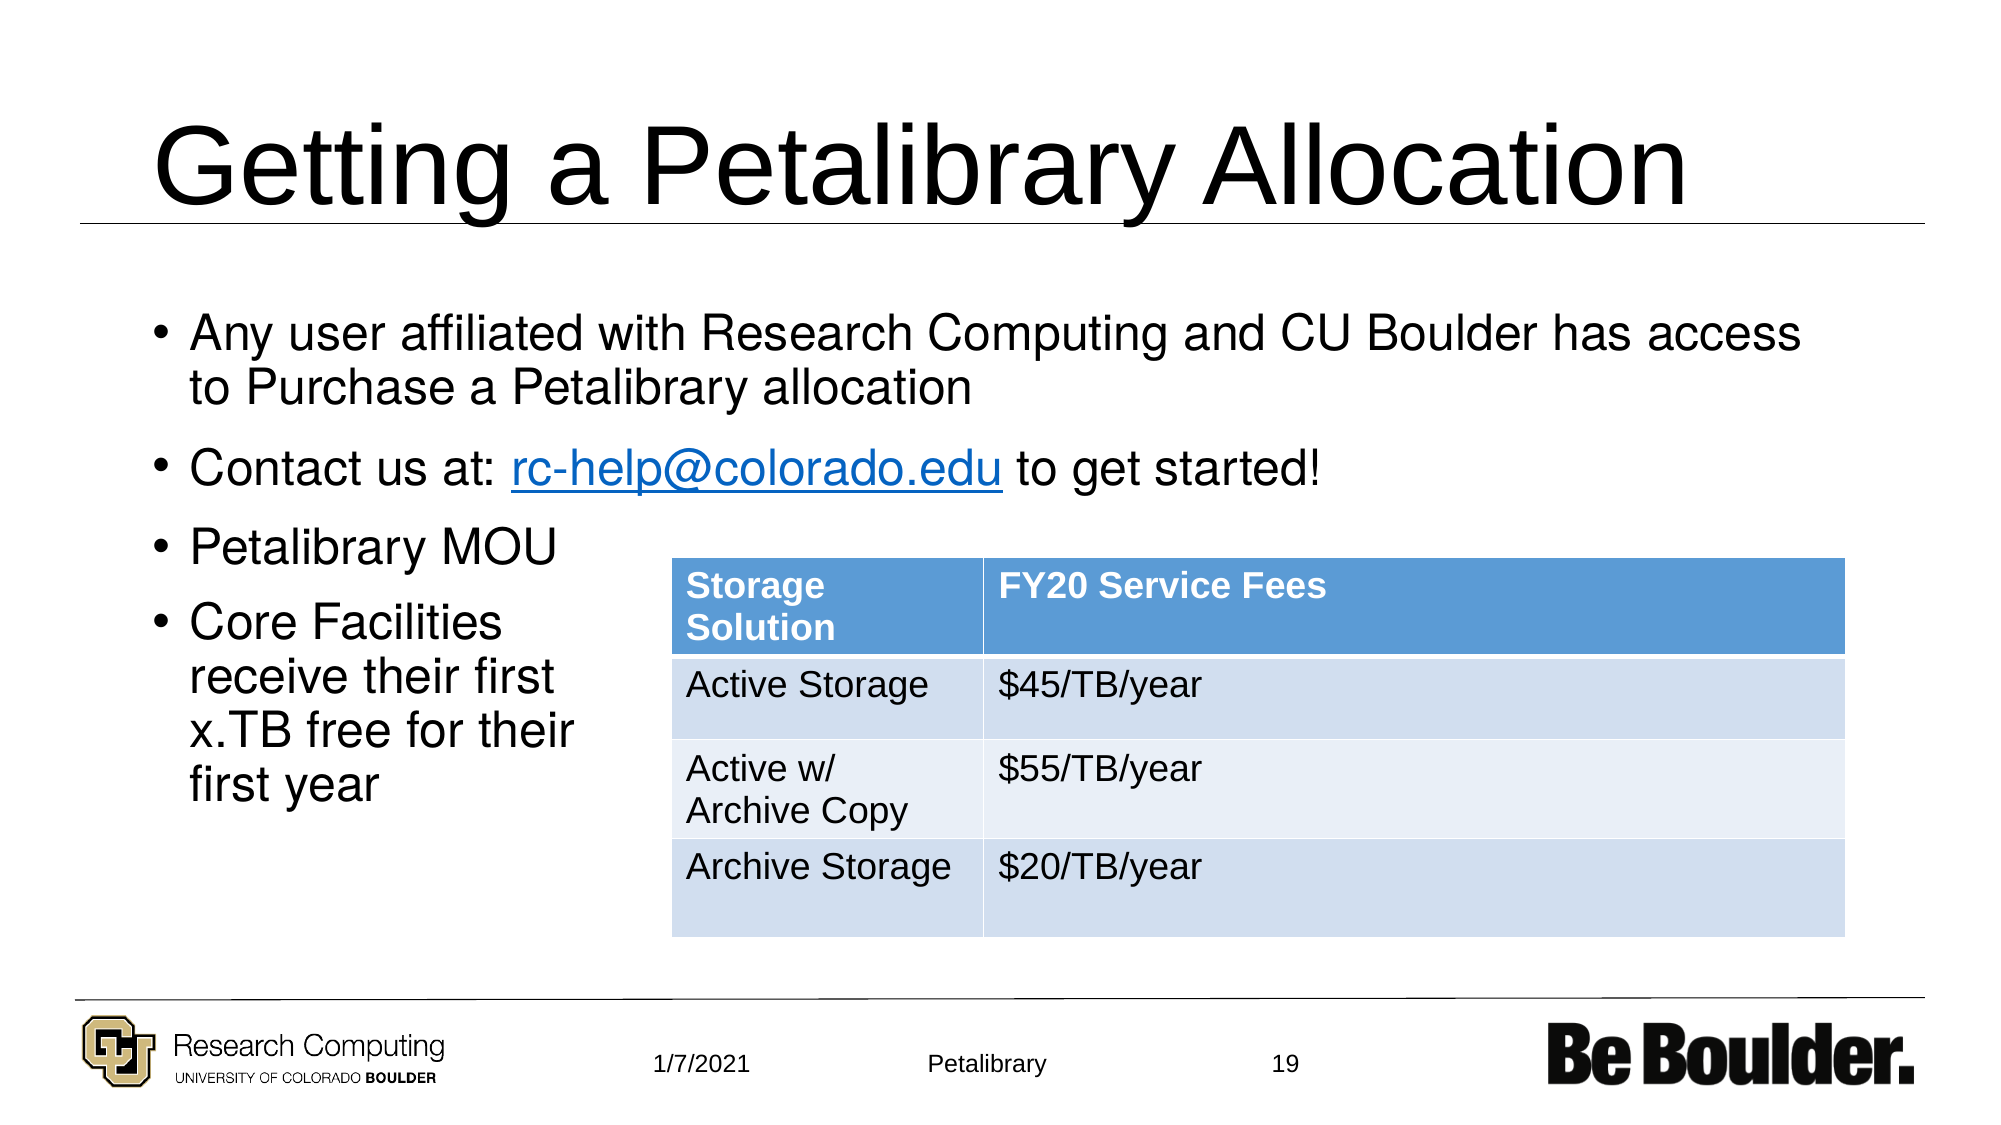

# Getting a Petalibrary Allocation
Any user affiliated with Research Computing and CU Boulder has access to Purchase a Petalibrary allocation
Contact us at: rc-help@colorado.edu to get started!
Petalibrary MOU
Core Facilities
receive their first
x.TB free for their
first year

| Storage Solution | FY20 Service Fees |
| --- | --- |
| Active Storage | $45/TB/year |
| Active w/ Archive Copy | $55/TB/year |
| Archive Storage | $20/TB/year |
1/7/2021
19
Petalibrary